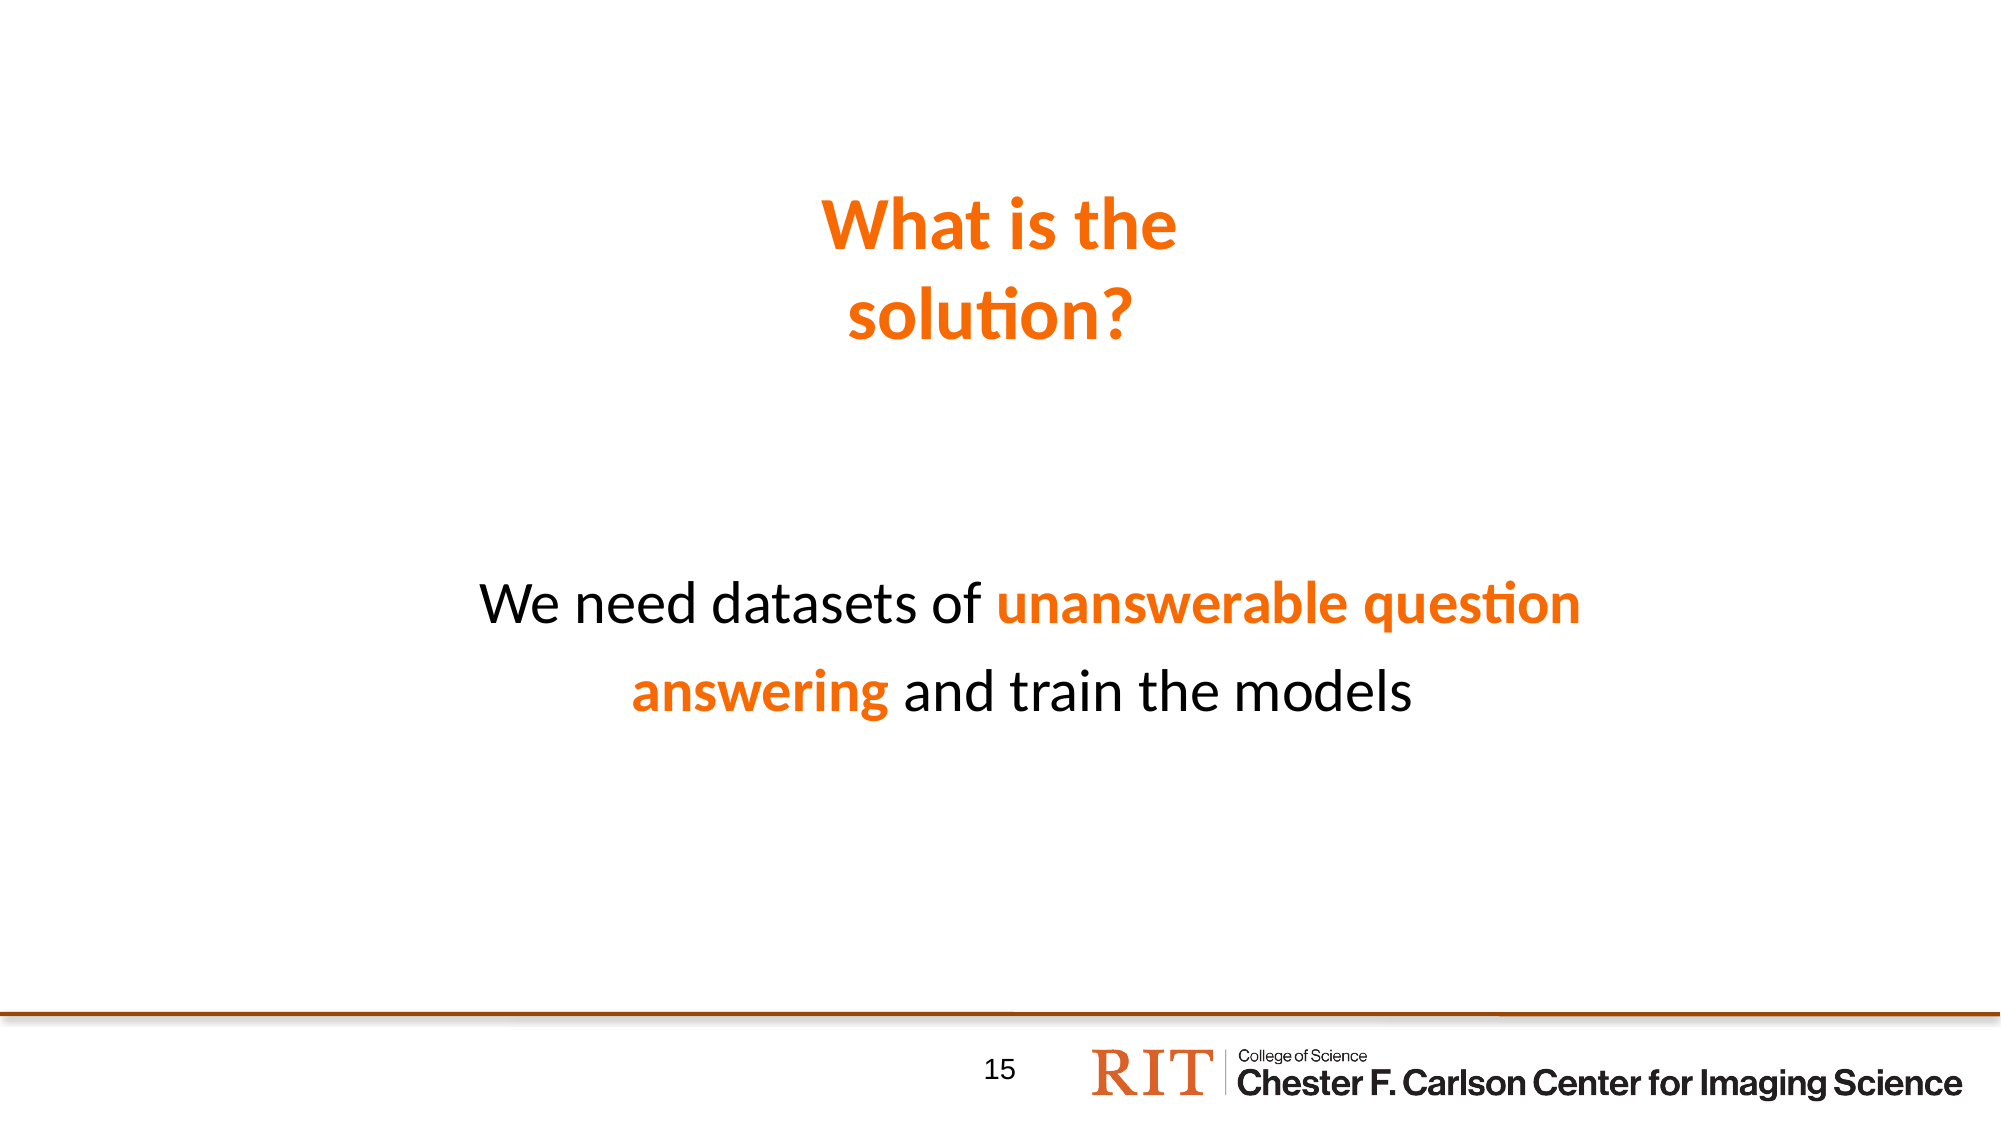

# What is the solution?
We need datasets of unanswerable question answering and train the models
15